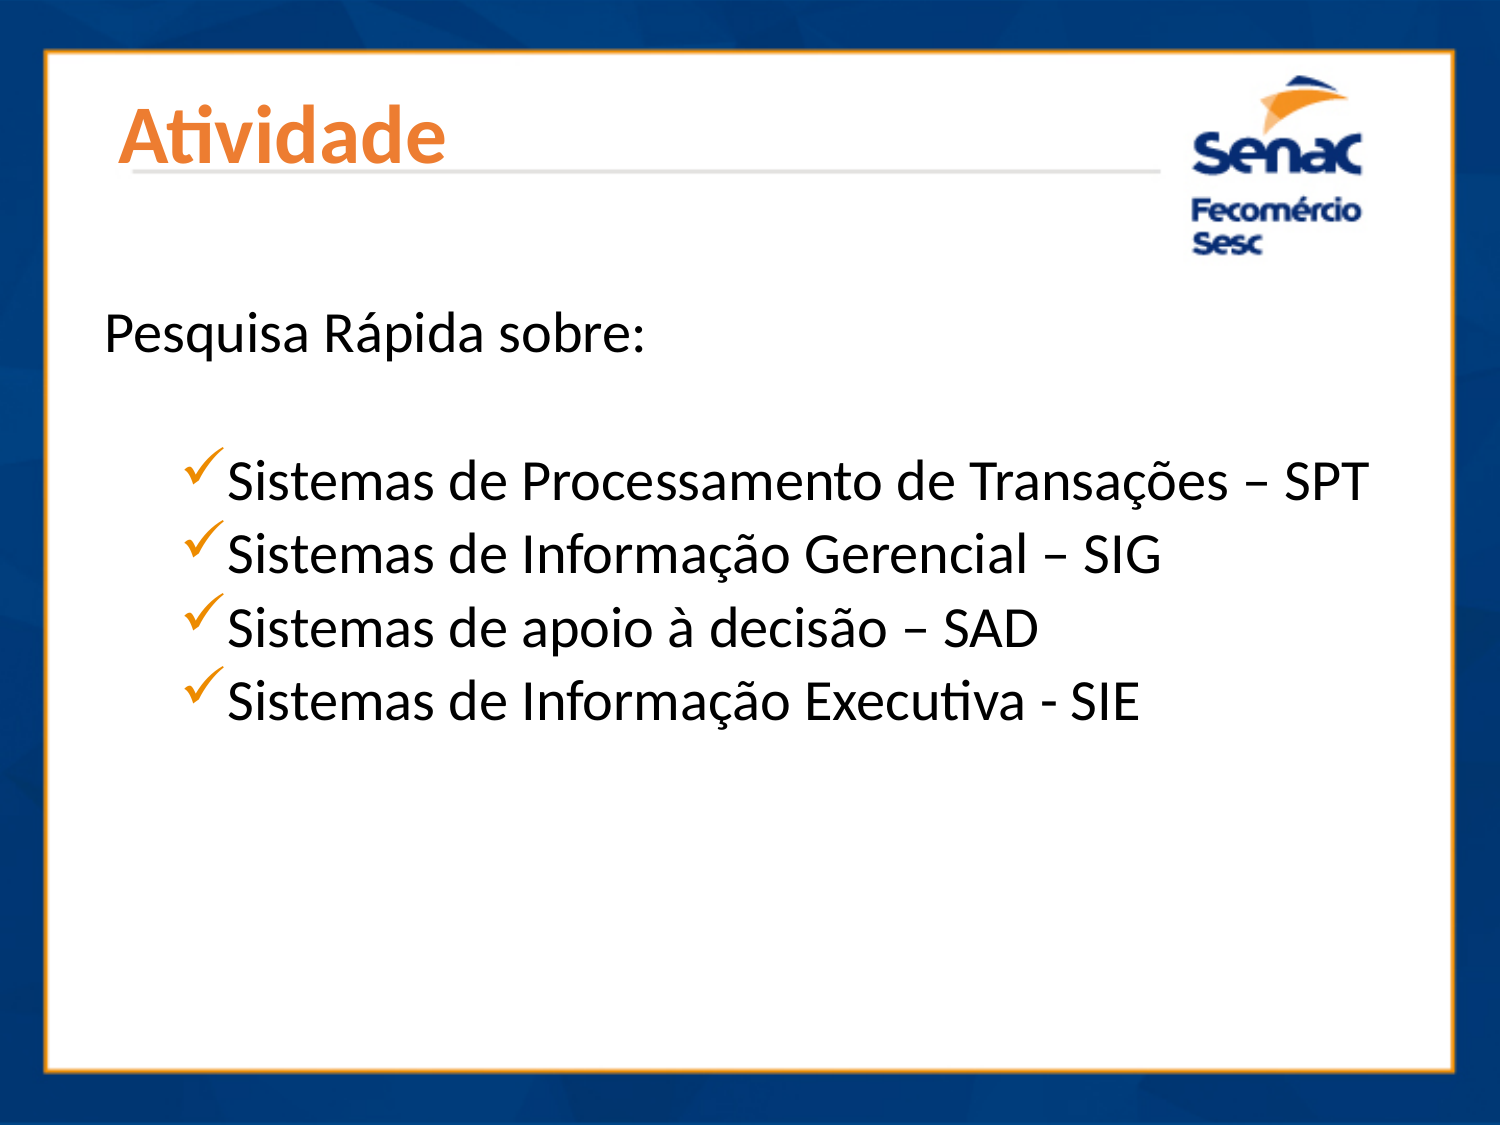

# Atividade

Pesquisa Rápida sobre:

Sistemas de Processamento de Transações – SPT
Sistemas de Informação Gerencial – SIG
Sistemas de apoio à decisão – SAD
Sistemas de Informação Executiva - SIE